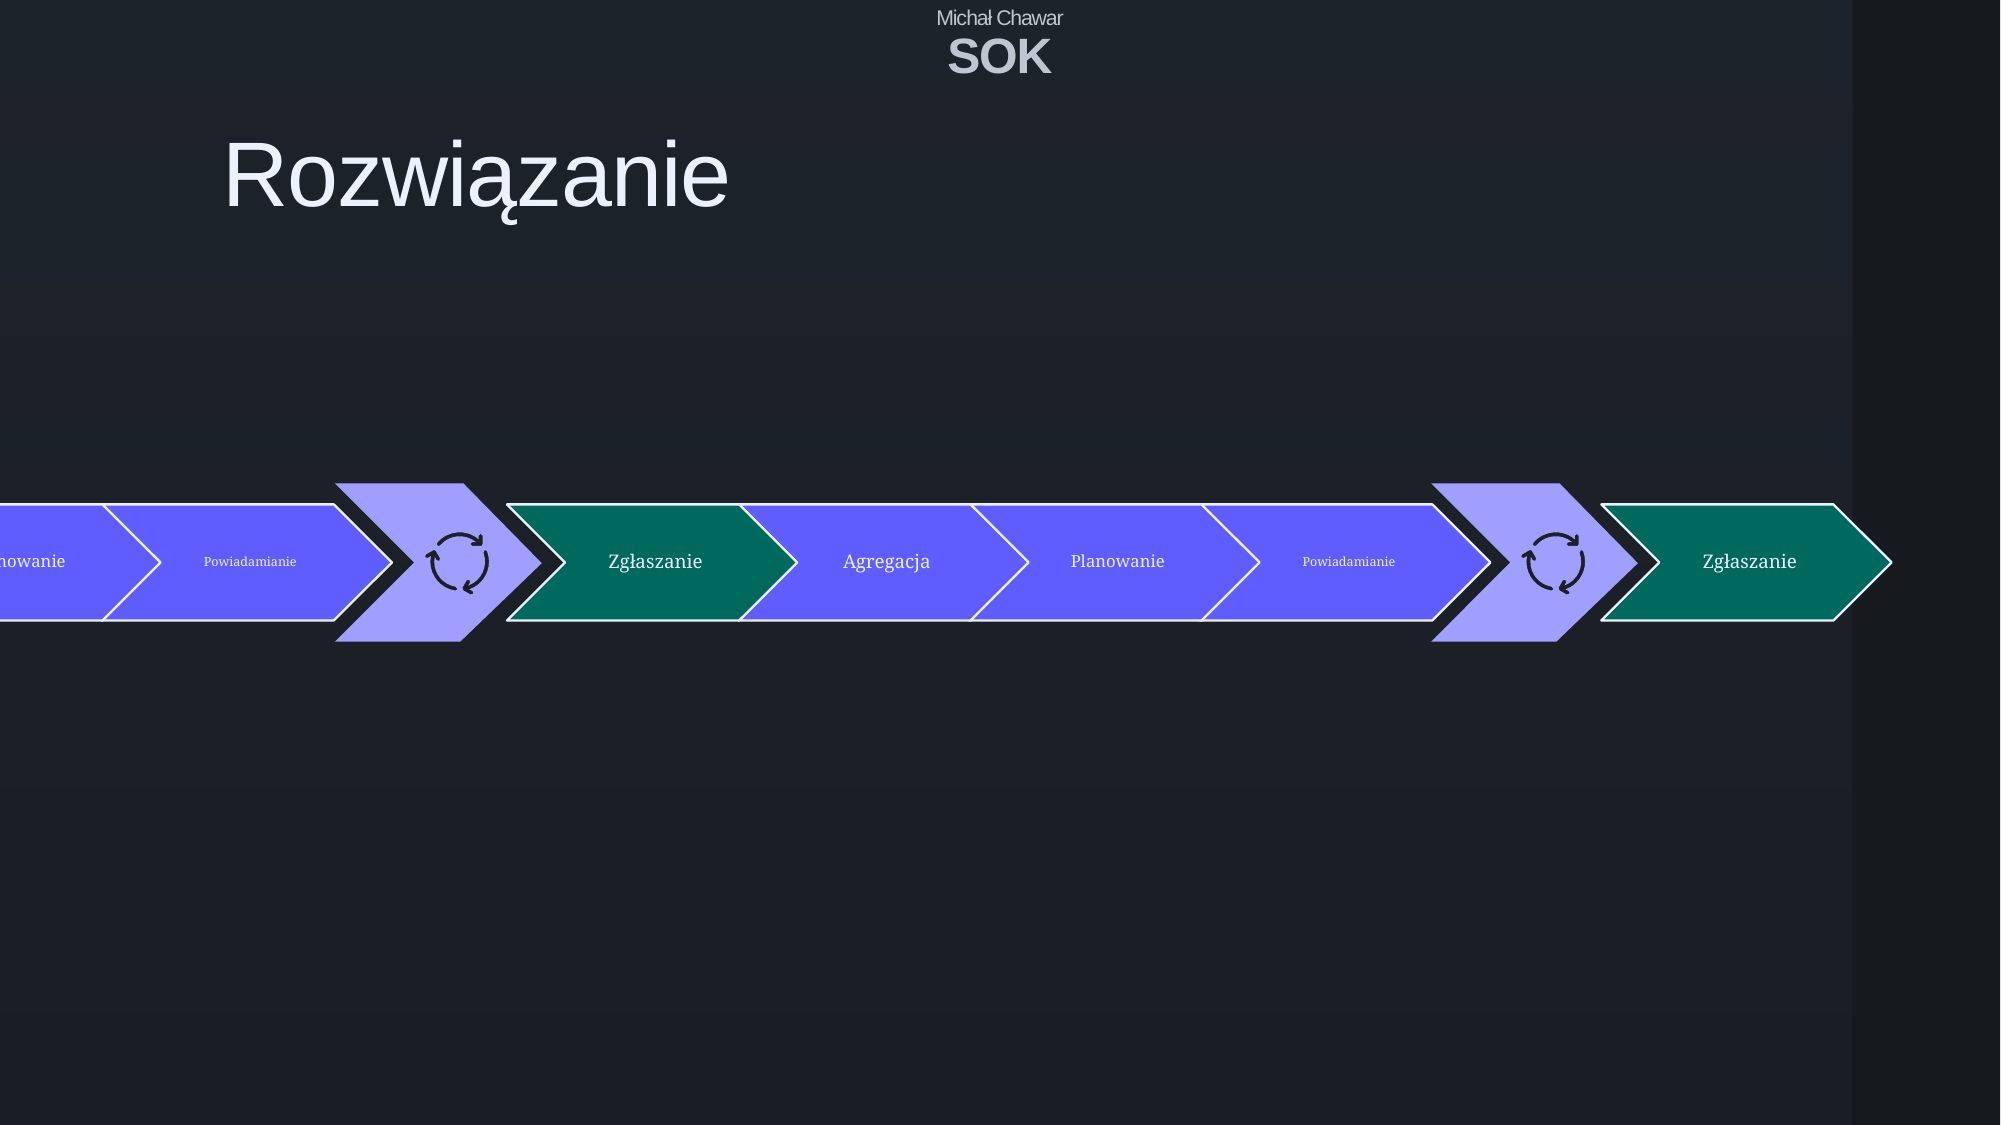

Michał Chawar
SOK
# Rozwiązanie

Planowanie
Powiadamianie
Zgłaszanie
Agregacja
Planowanie
Powiadamianie
Zgłaszanie